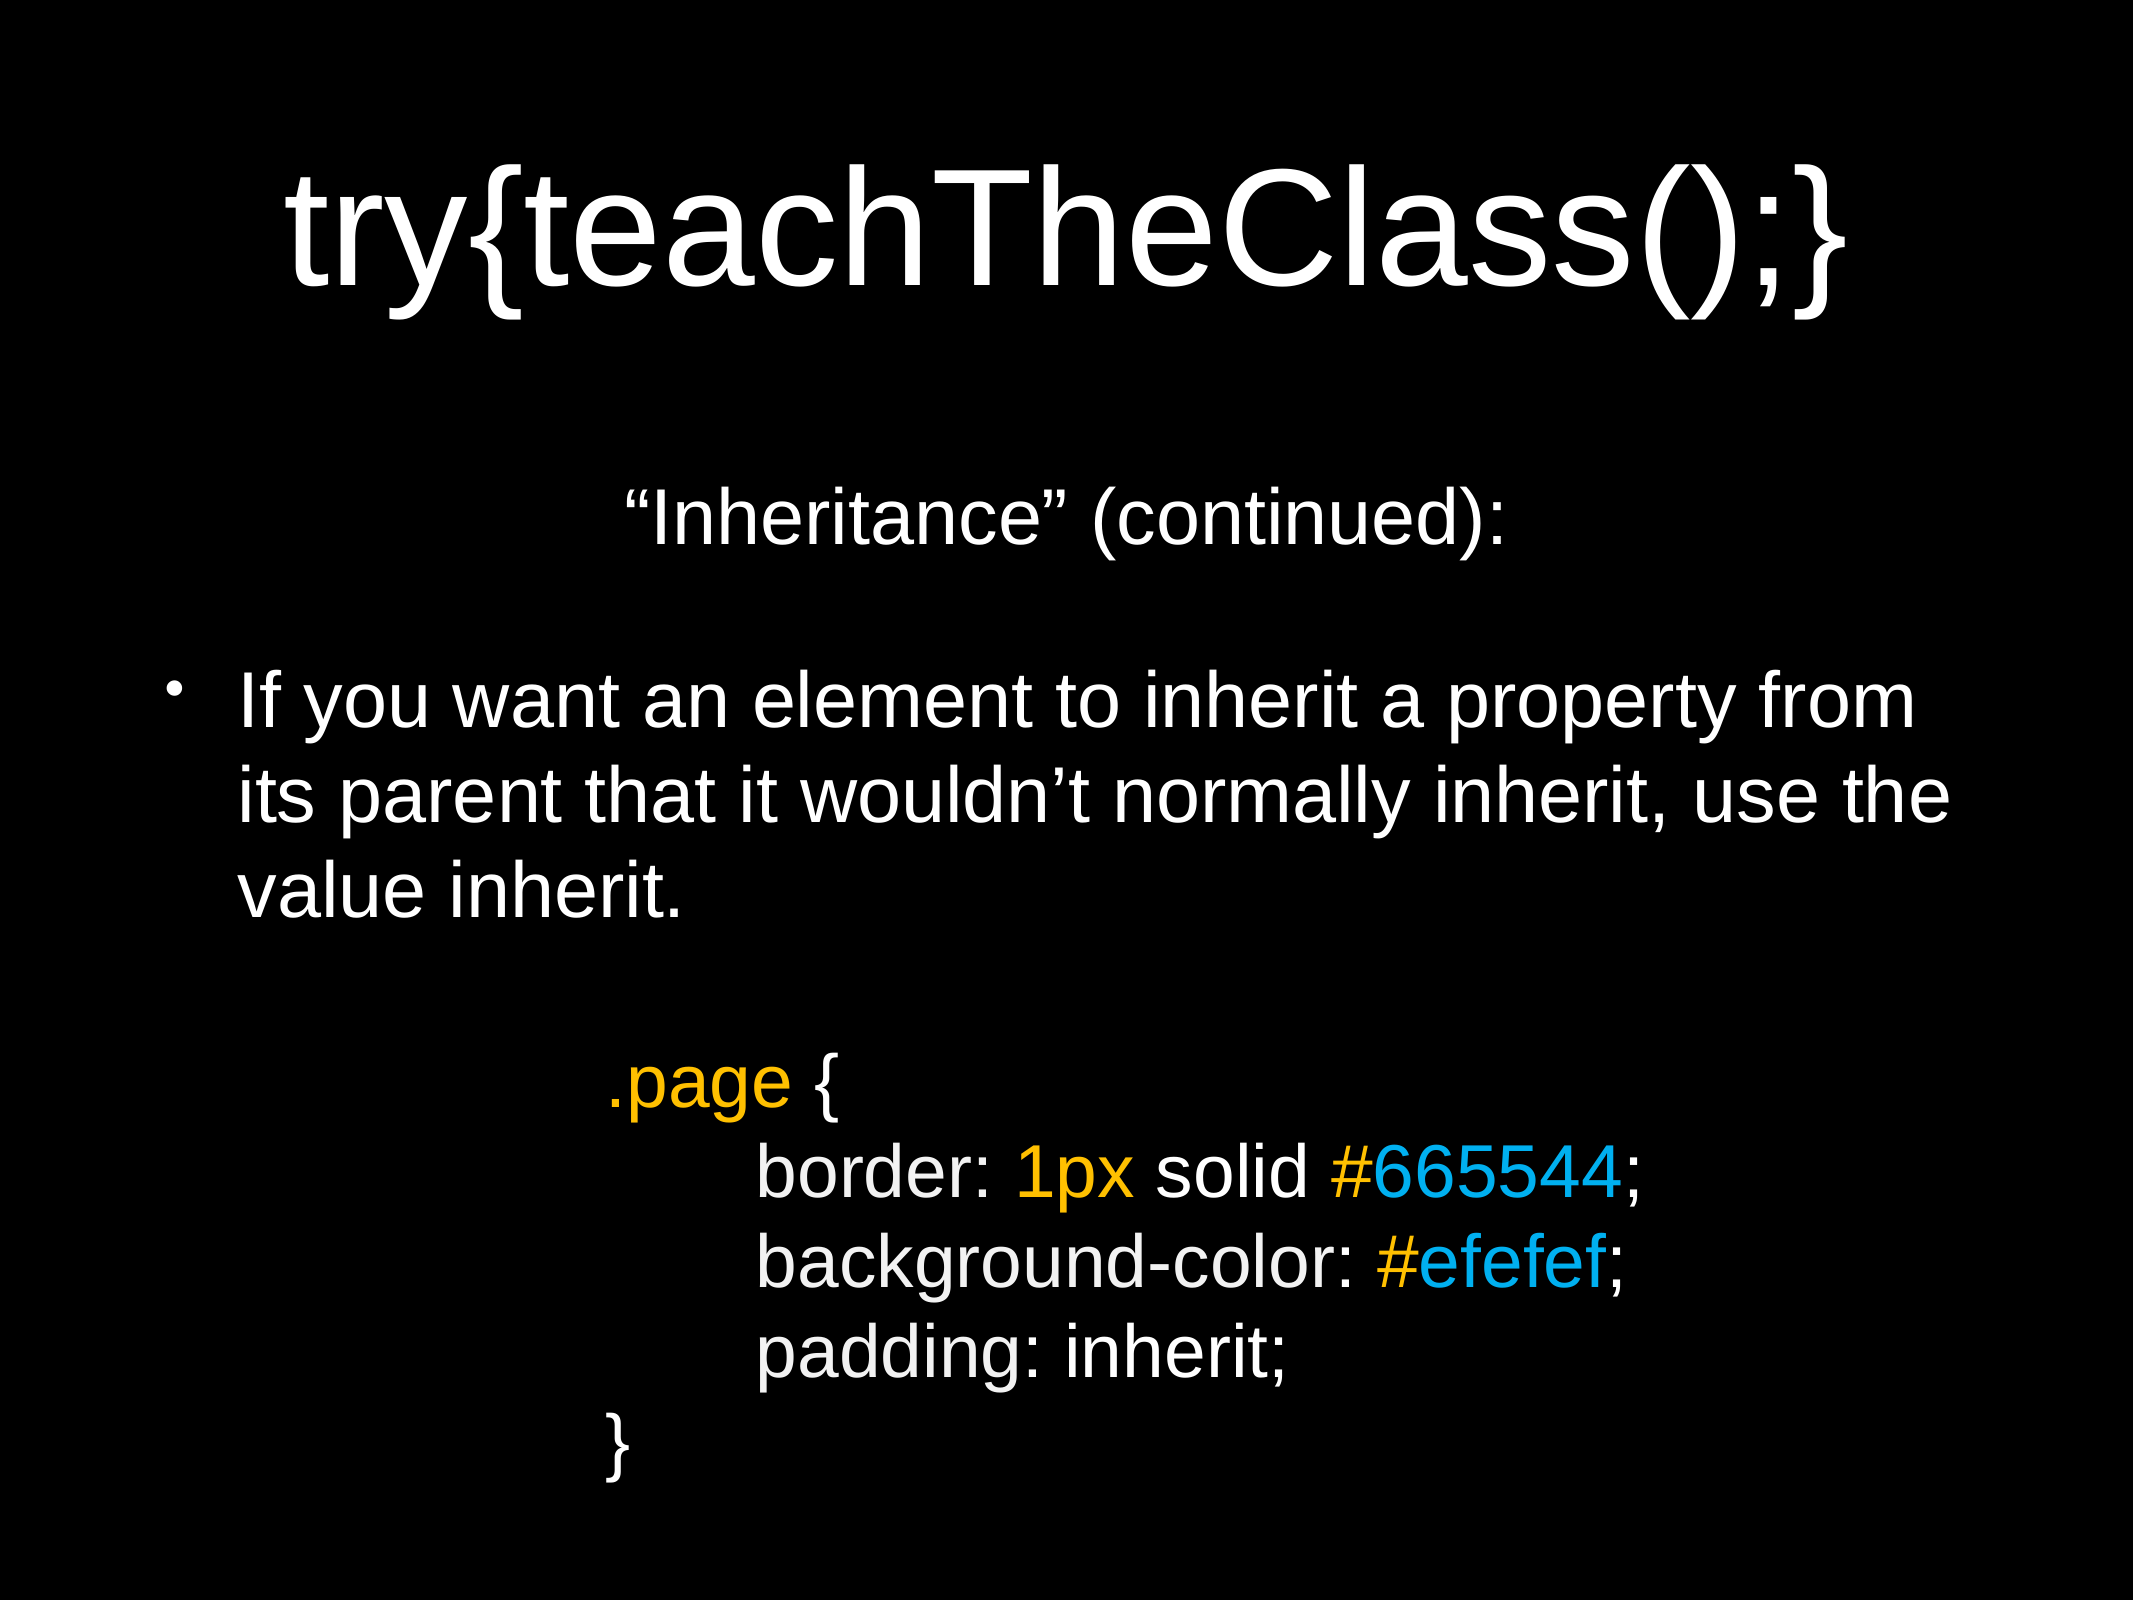

# try{teachTheClass();}
“Inheritance” (continued):
If you want an element to inherit a property from its parent that it wouldn’t normally inherit, use the value inherit.
.page {
	border: 1px solid #665544;
	background-color: #efefef;
	padding: inherit;
}